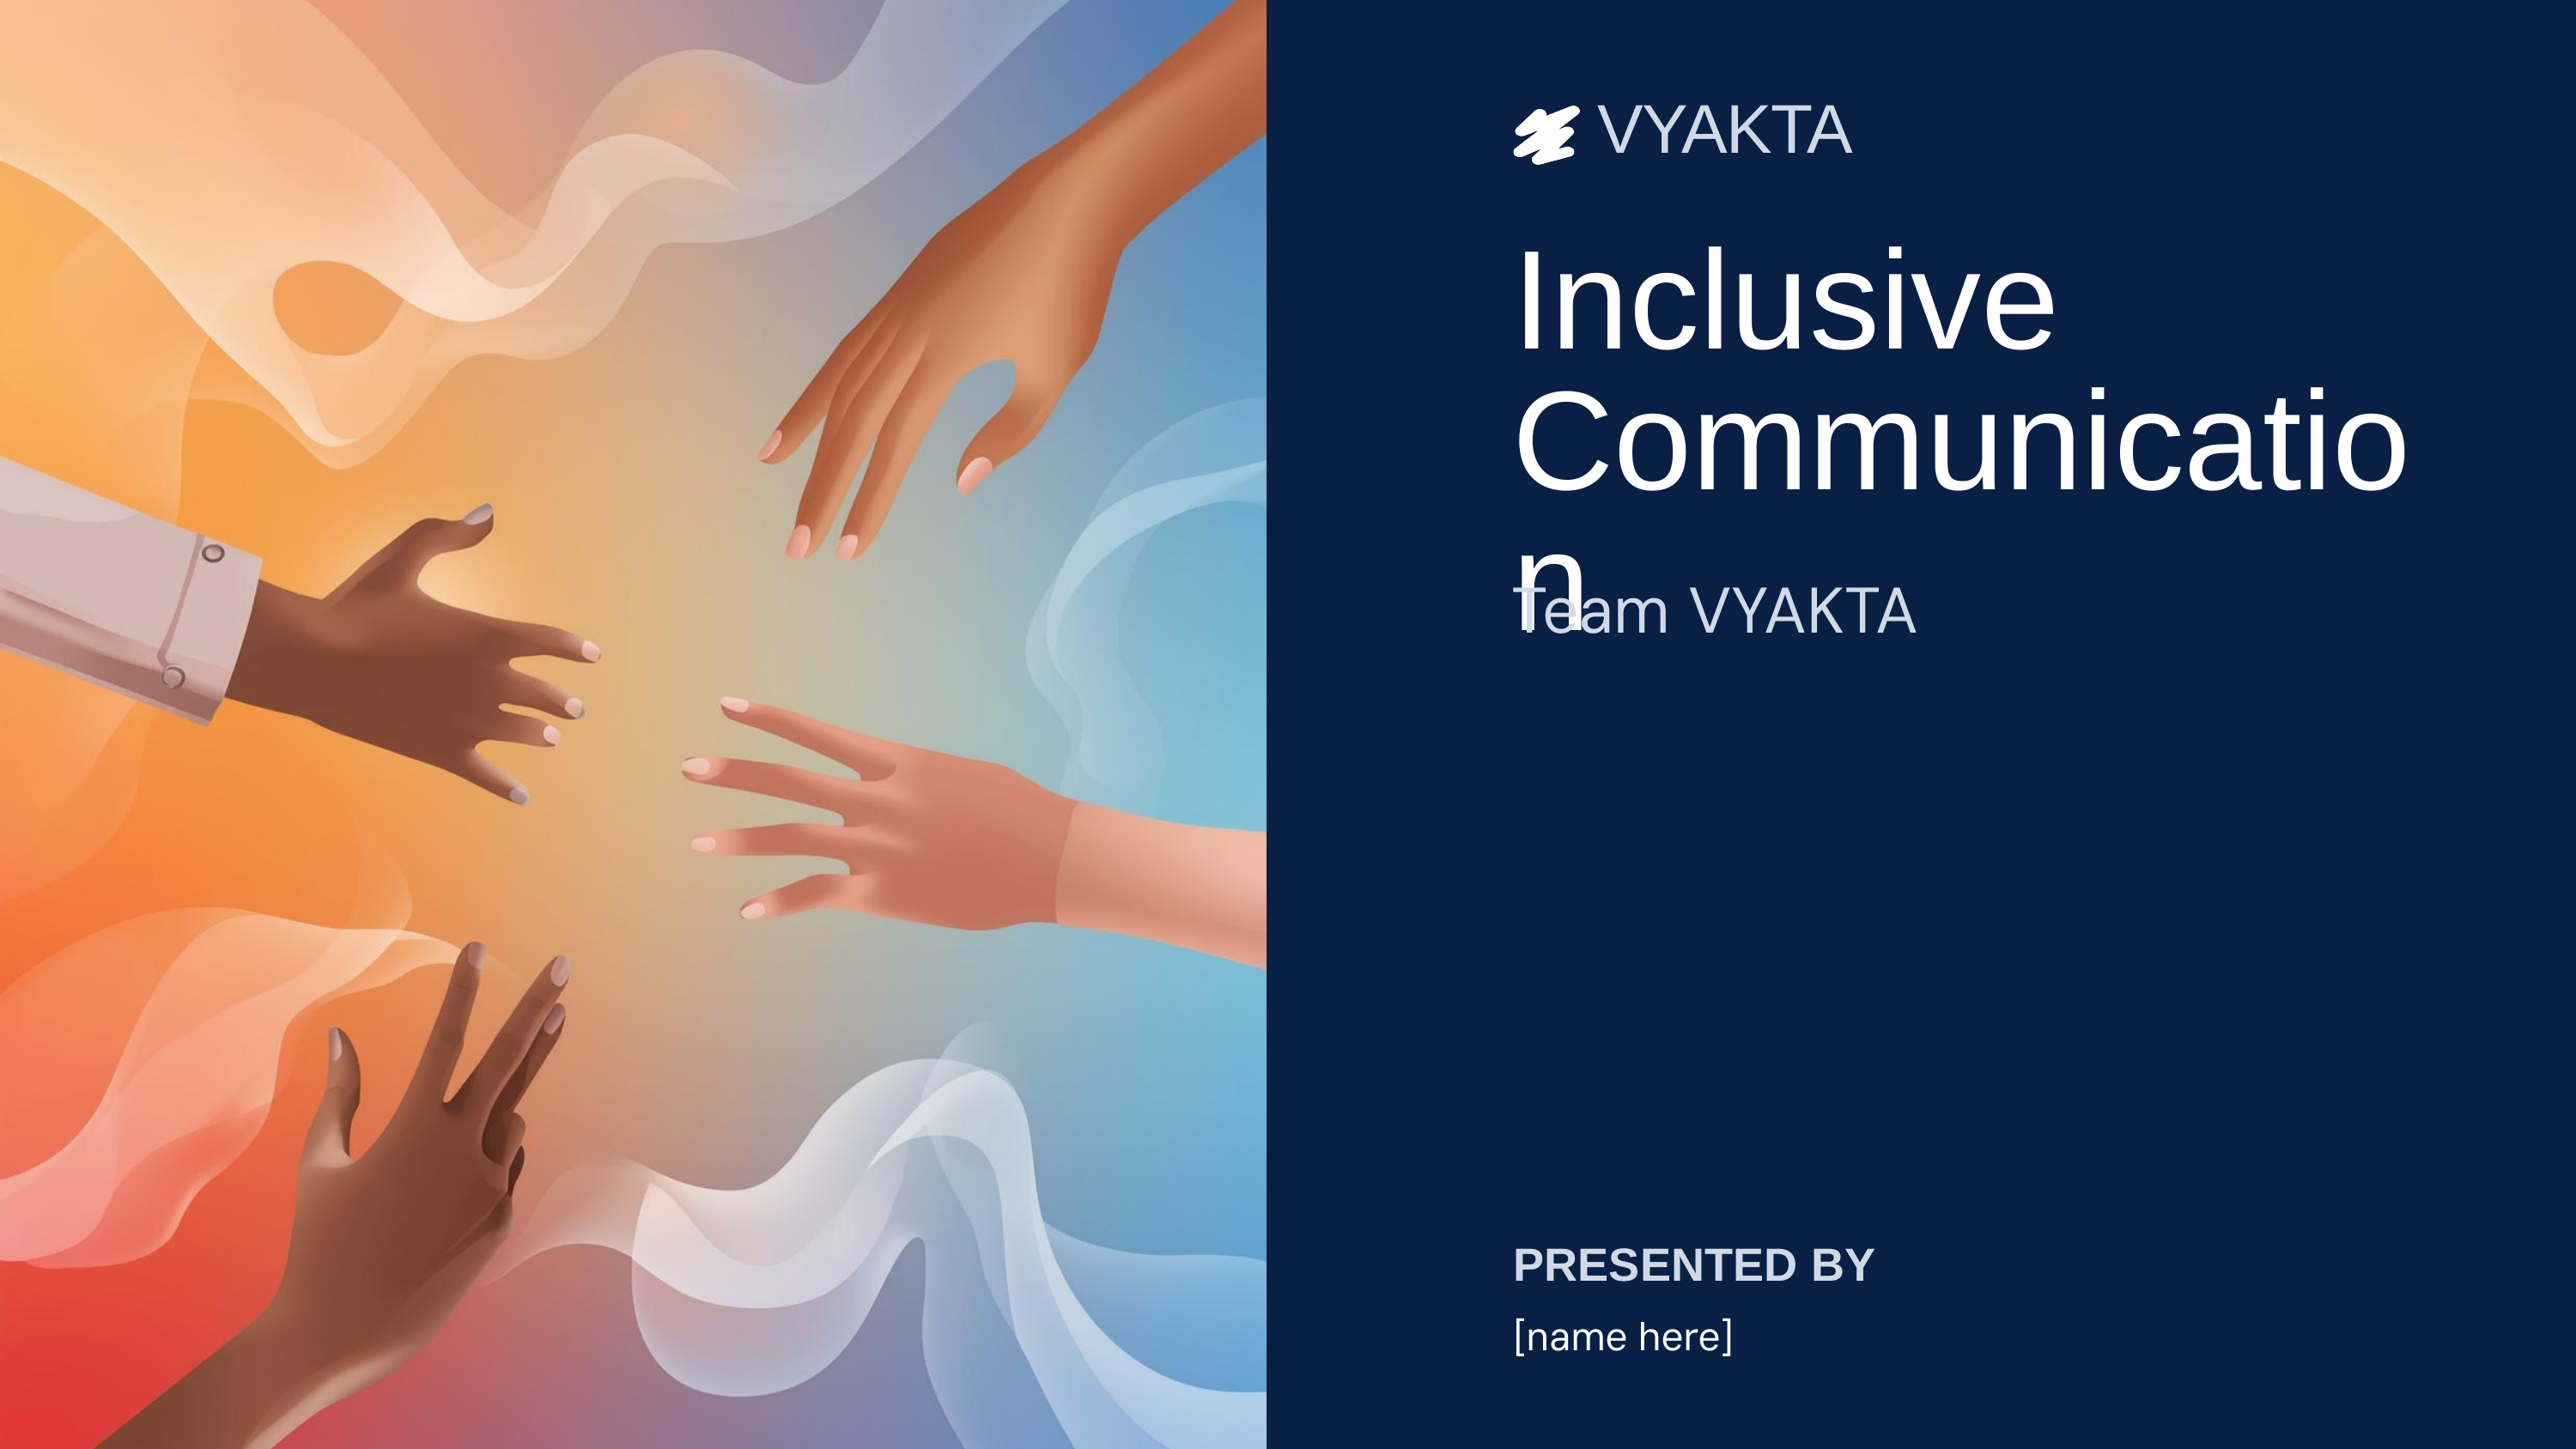

VYAKTA
Inclusive Communication
Team VYAKTA
PRESENTED BY
[name here]